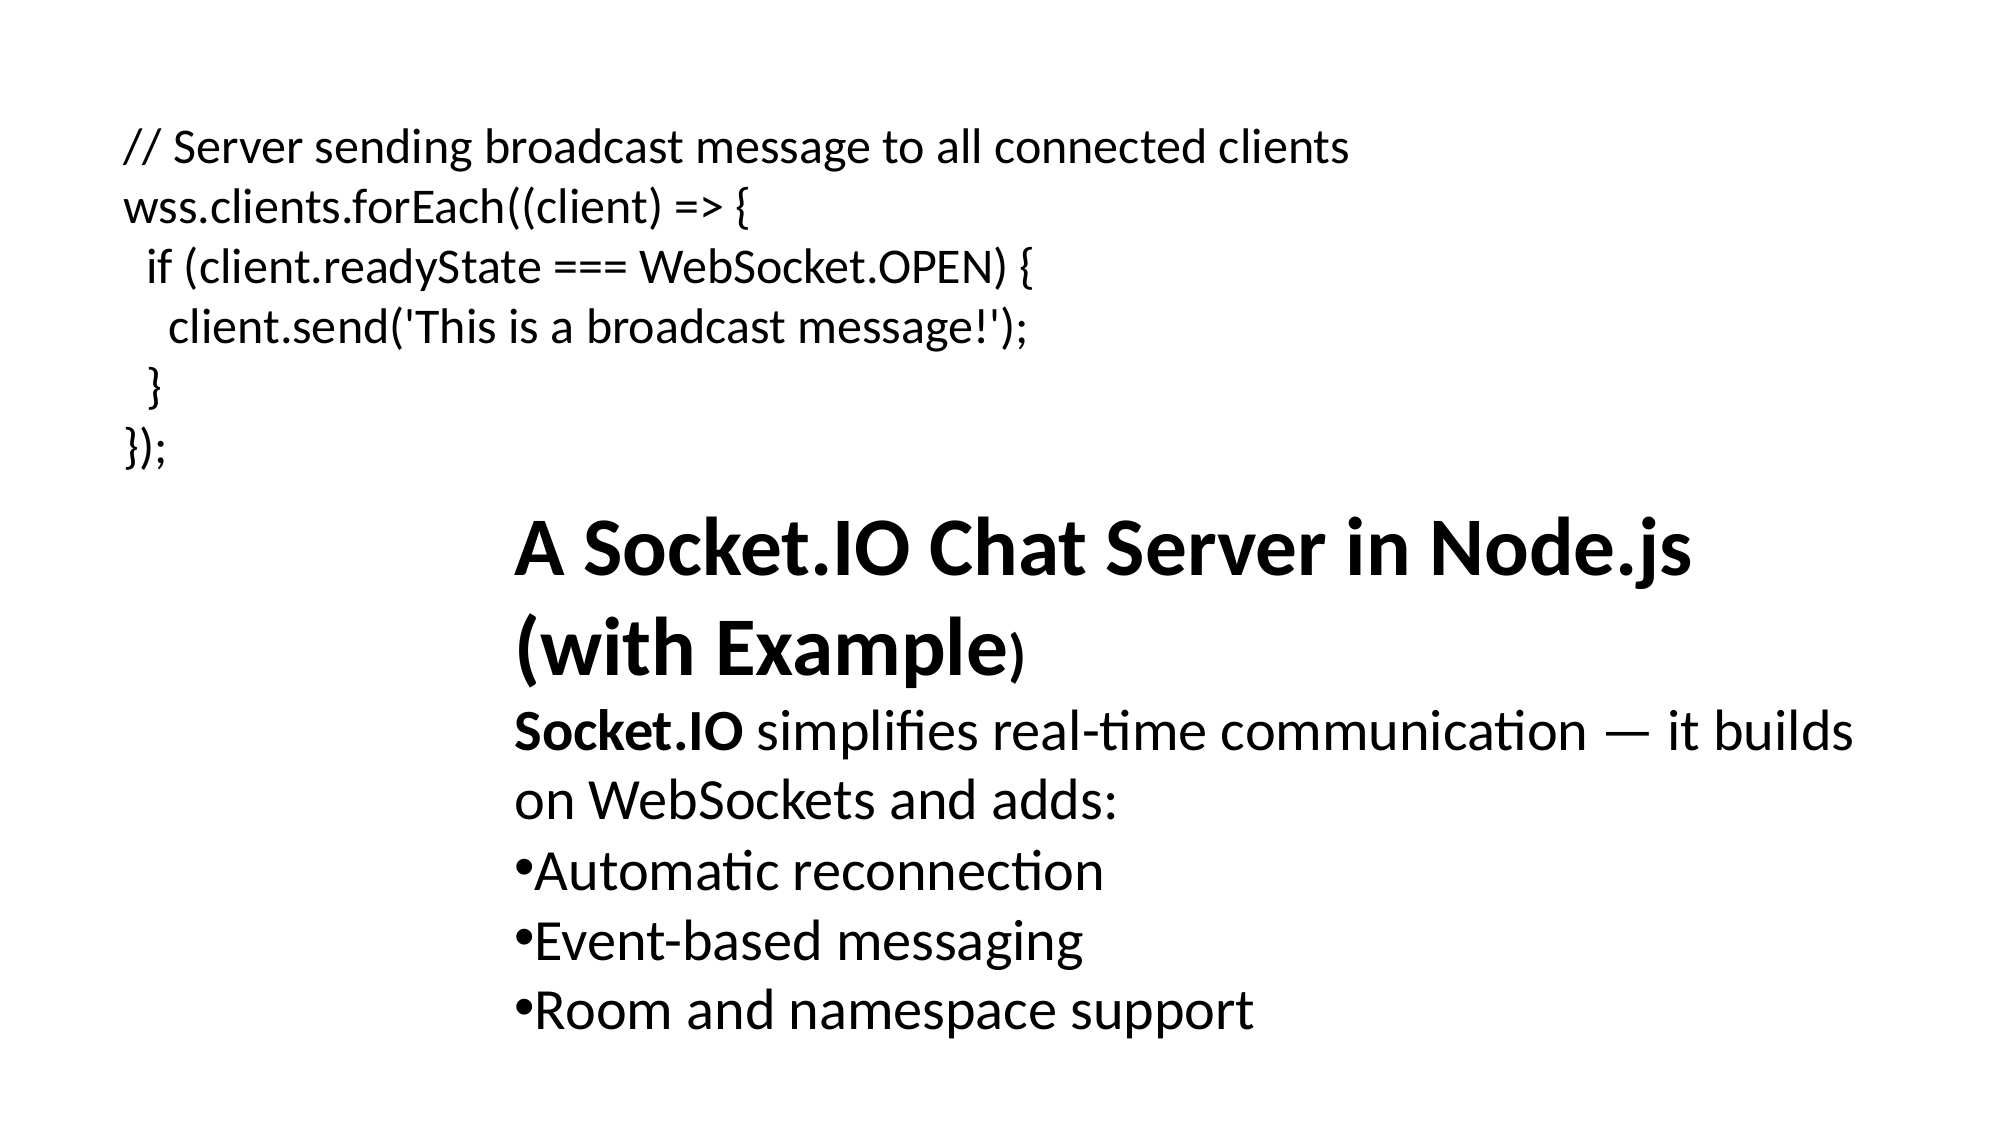

// Server sending broadcast message to all connected clients
wss.clients.forEach((client) => {
  if (client.readyState === WebSocket.OPEN) {
    client.send('This is a broadcast message!');
  }
});
A Socket.IO Chat Server in Node.js (with Example)
Socket.IO simplifies real-time communication — it builds on WebSockets and adds:
Automatic reconnection
Event-based messaging
Room and namespace support